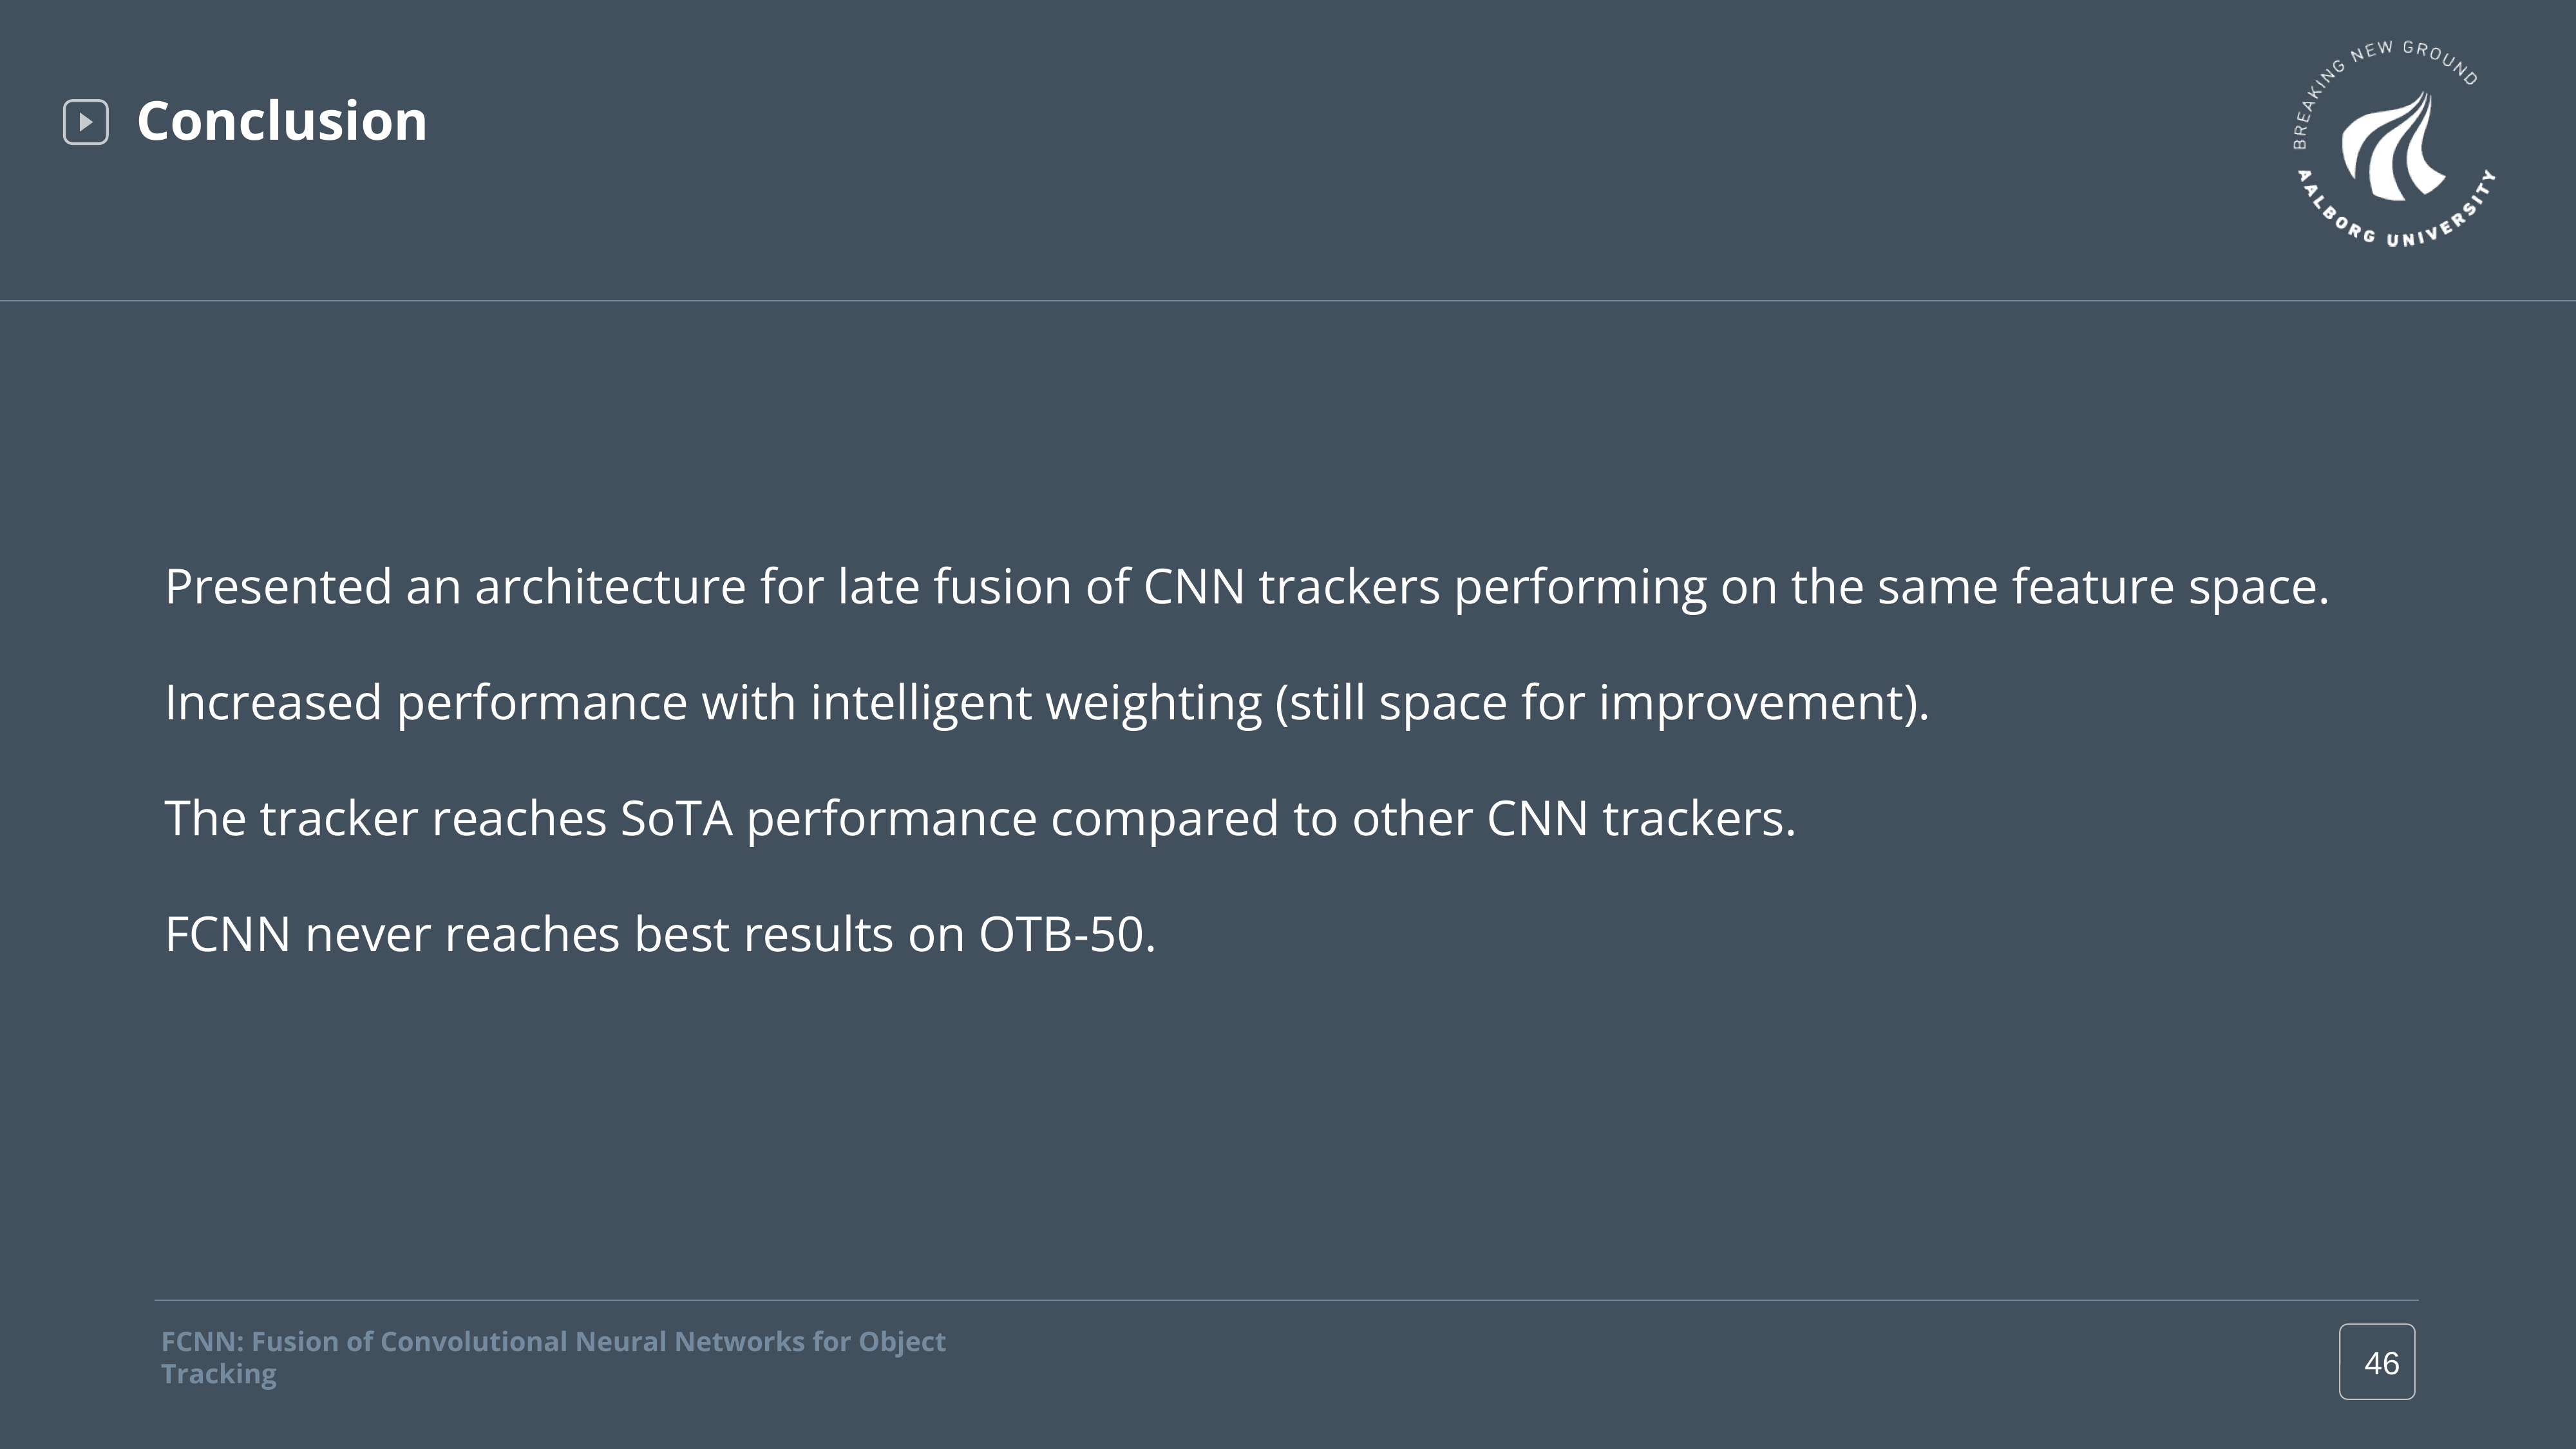

Conclusion

Presented an architecture for late fusion of CNN trackers performing on the same feature space.

Increased performance with intelligent weighting (still space for improvement).

The tracker reaches SoTA performance compared to other CNN trackers.

FCNN never reaches best results on OTB-50.

 46